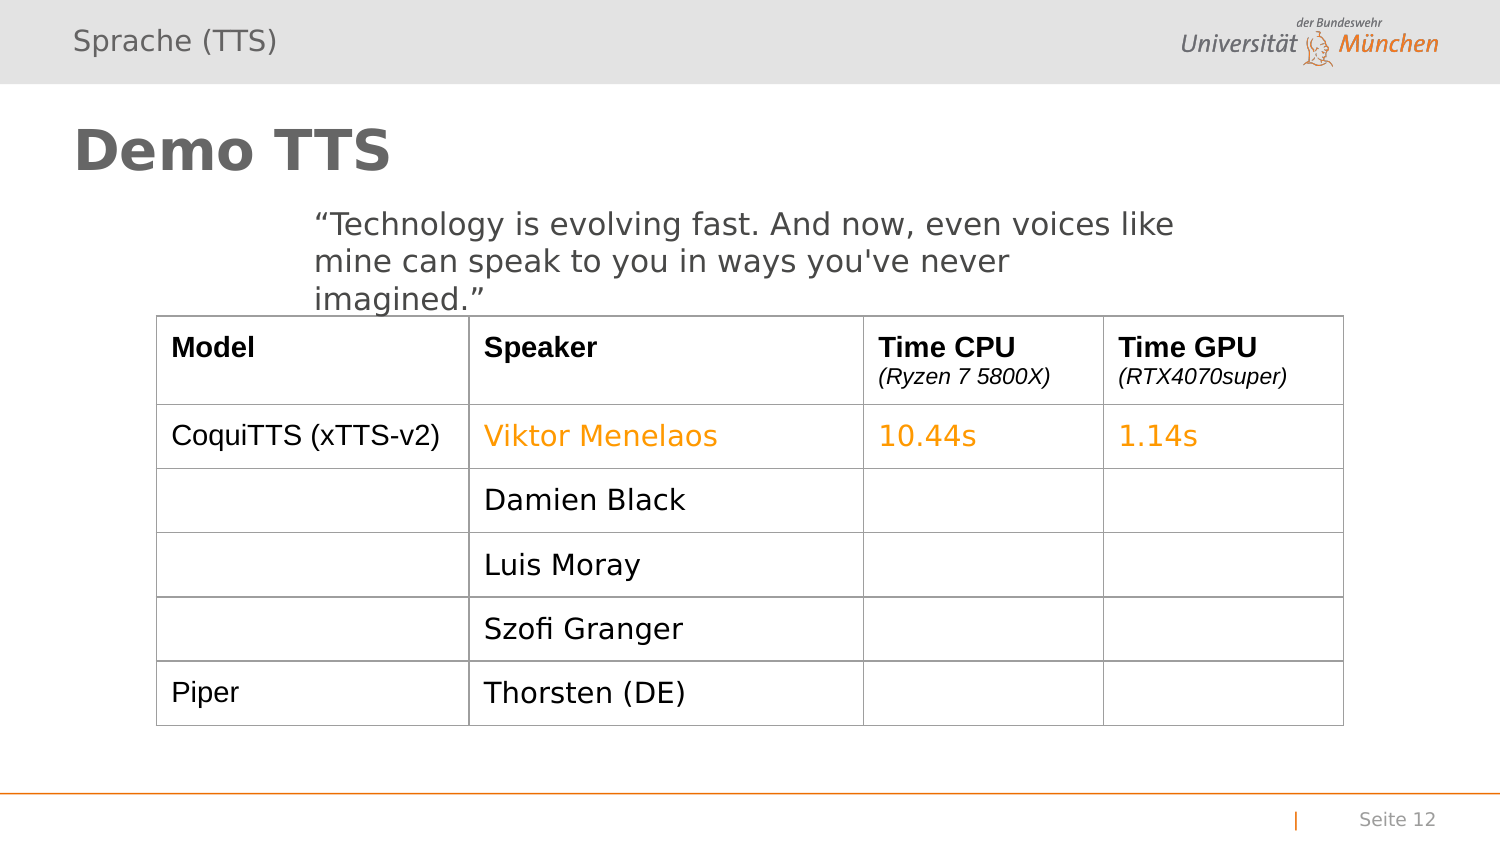

# Sprache (TTS)

Demo TTS
“Technology is evolving fast. And now, even voices like mine can speak to you in ways you've never imagined.”
| Model | Speaker | Time CPU (Ryzen 7 5800X) | Time GPU (RTX4070super) |
| --- | --- | --- | --- |
| CoquiTTS (xTTS-v2) | Viktor Menelaos | 10.44s | 1.14s |
|  | Damien Black |  |  |
|  | Luis Moray |  |  |
|  | Szofi Granger |  |  |
| Piper | Thorsten (DE) |  |  |